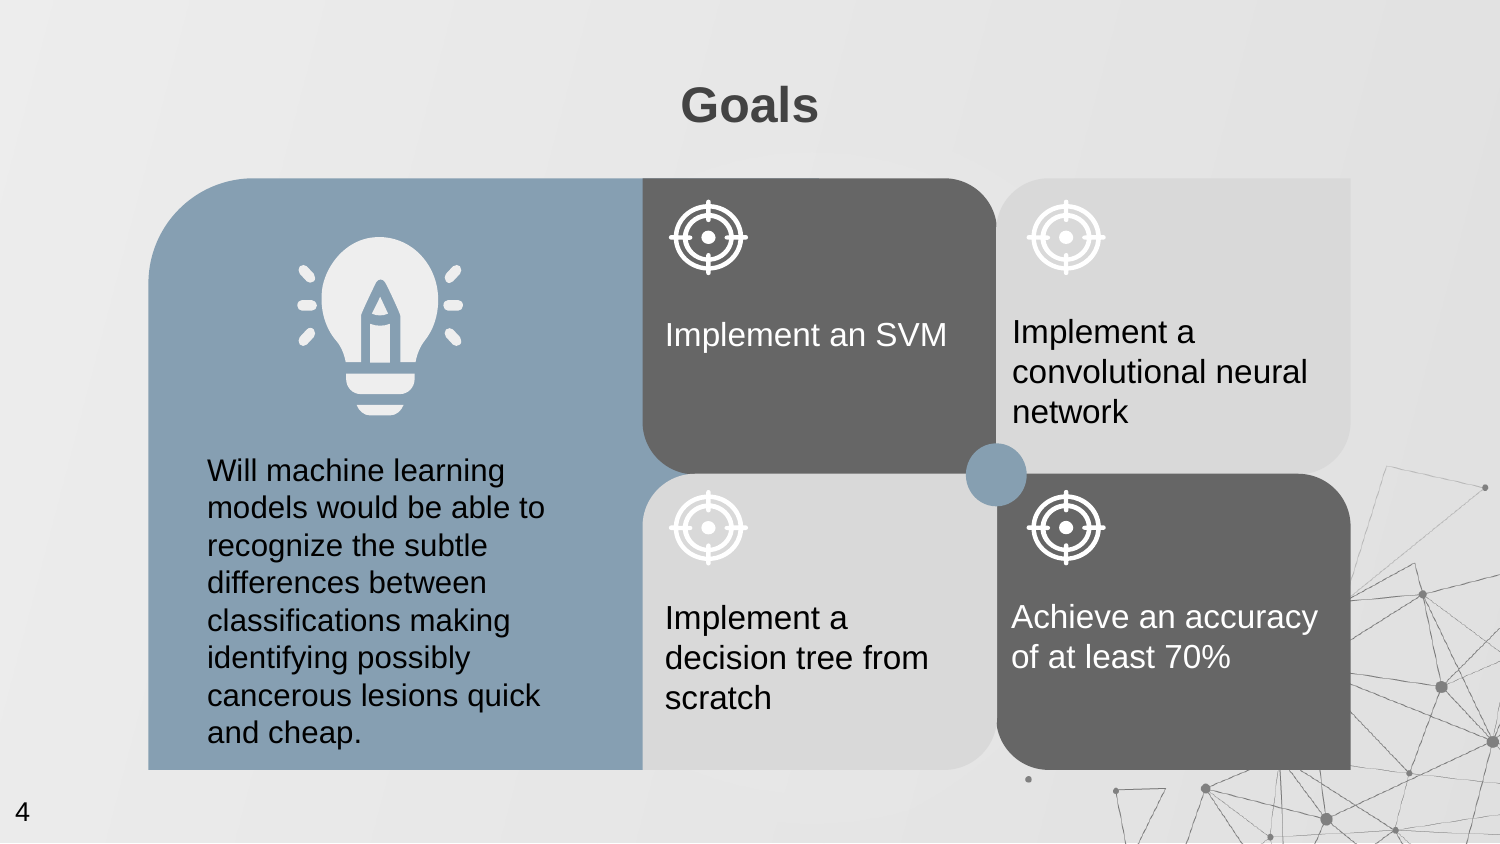

# Goals

Implement a convolutional neural network
Implement an SVM
Will machine learning models would be able to recognize the subtle differences between classifications making identifying possibly cancerous lesions quick and cheap.

Achieve an accuracy of at least 70%
Implement a decision tree from scratch
4